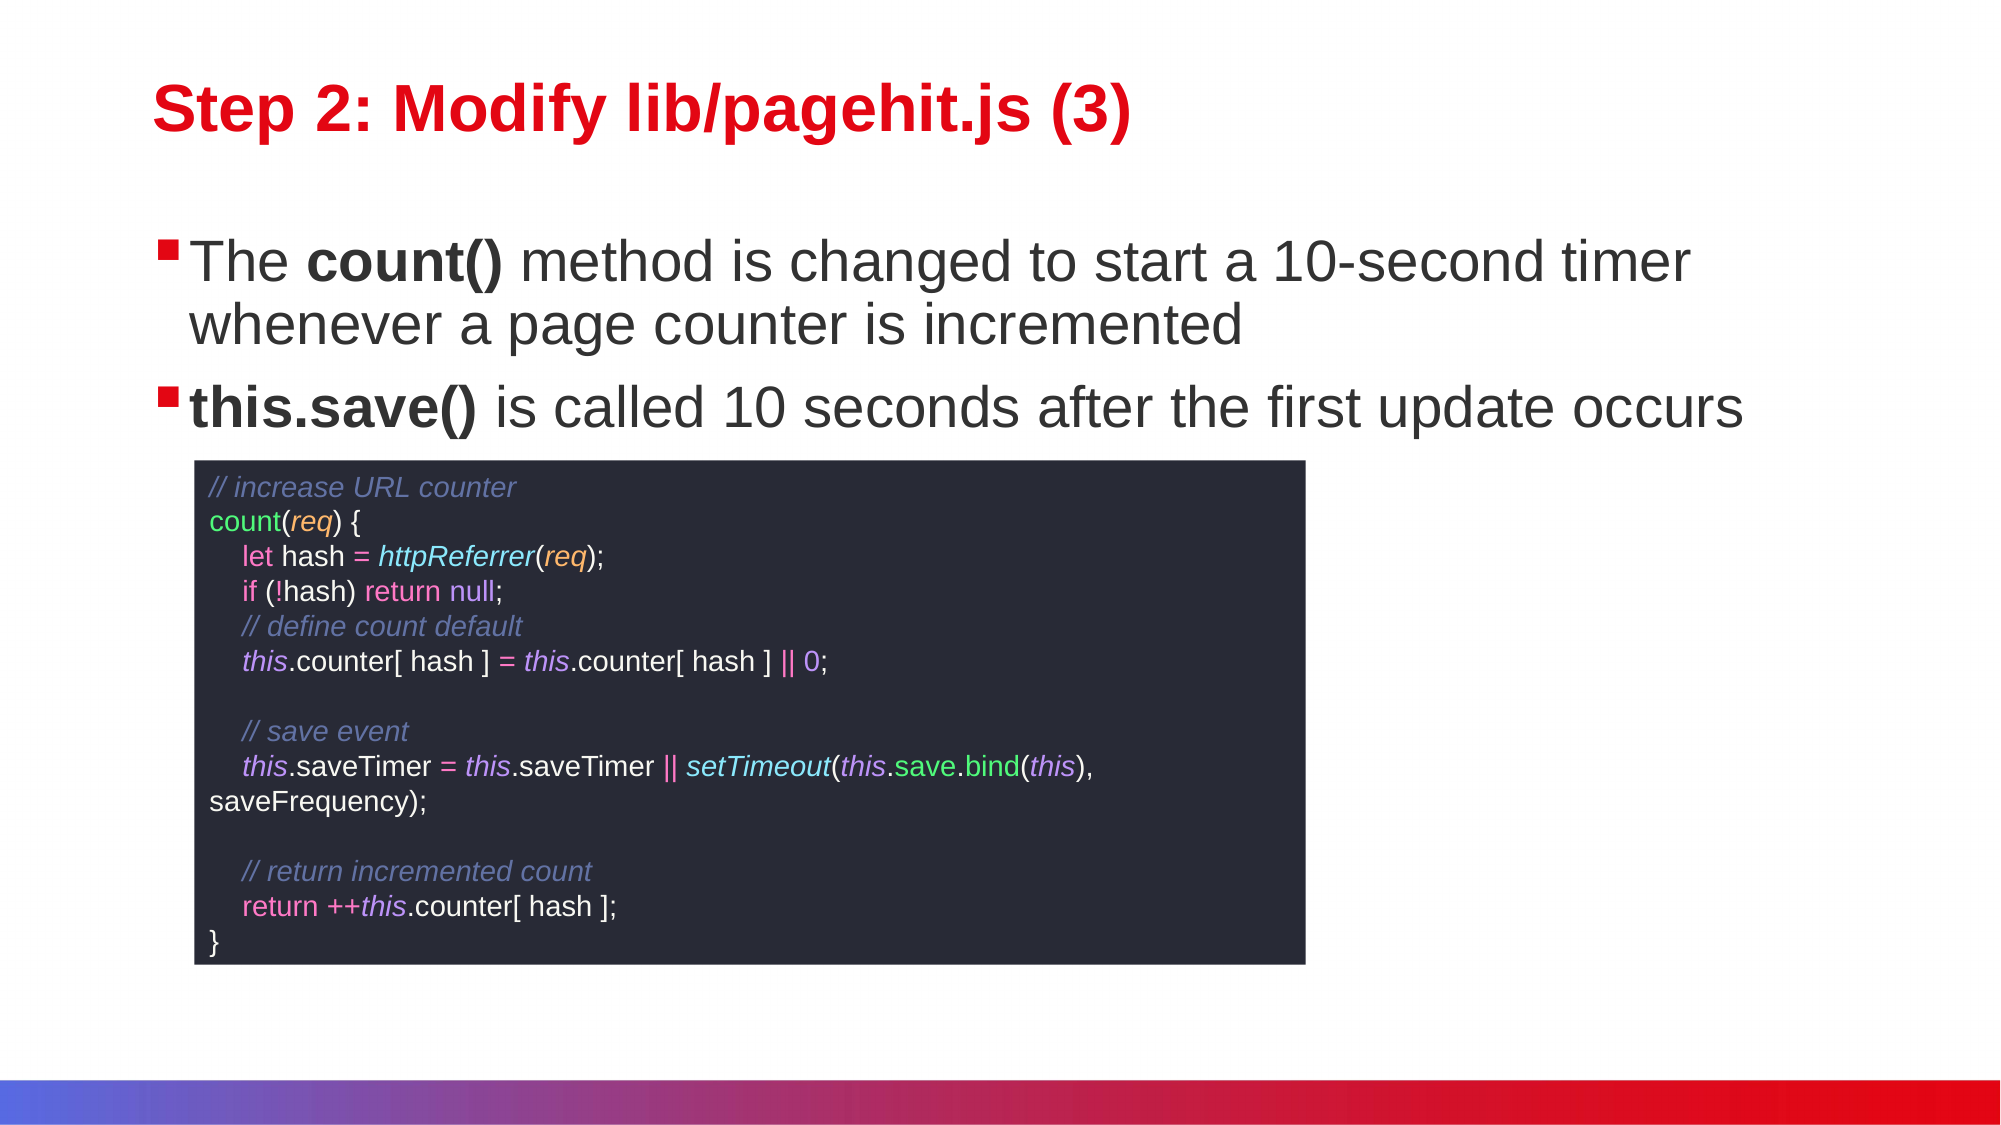

# Step 2: Modify lib/pagehit.js (3)
The count() method is changed to start a 10-second timer whenever a page counter is incremented
this.save() is called 10 seconds after the first update occurs

// increase URL counter
count(req) {
    let hash = httpReferrer(req);
    if (!hash) return null;
    // define count default
    this.counter[ hash ] = this.counter[ hash ] || 0;
    // save event
    this.saveTimer = this.saveTimer || setTimeout(this.save.bind(this), saveFrequency);
    // return incremented count
    return ++this.counter[ hash ];
}